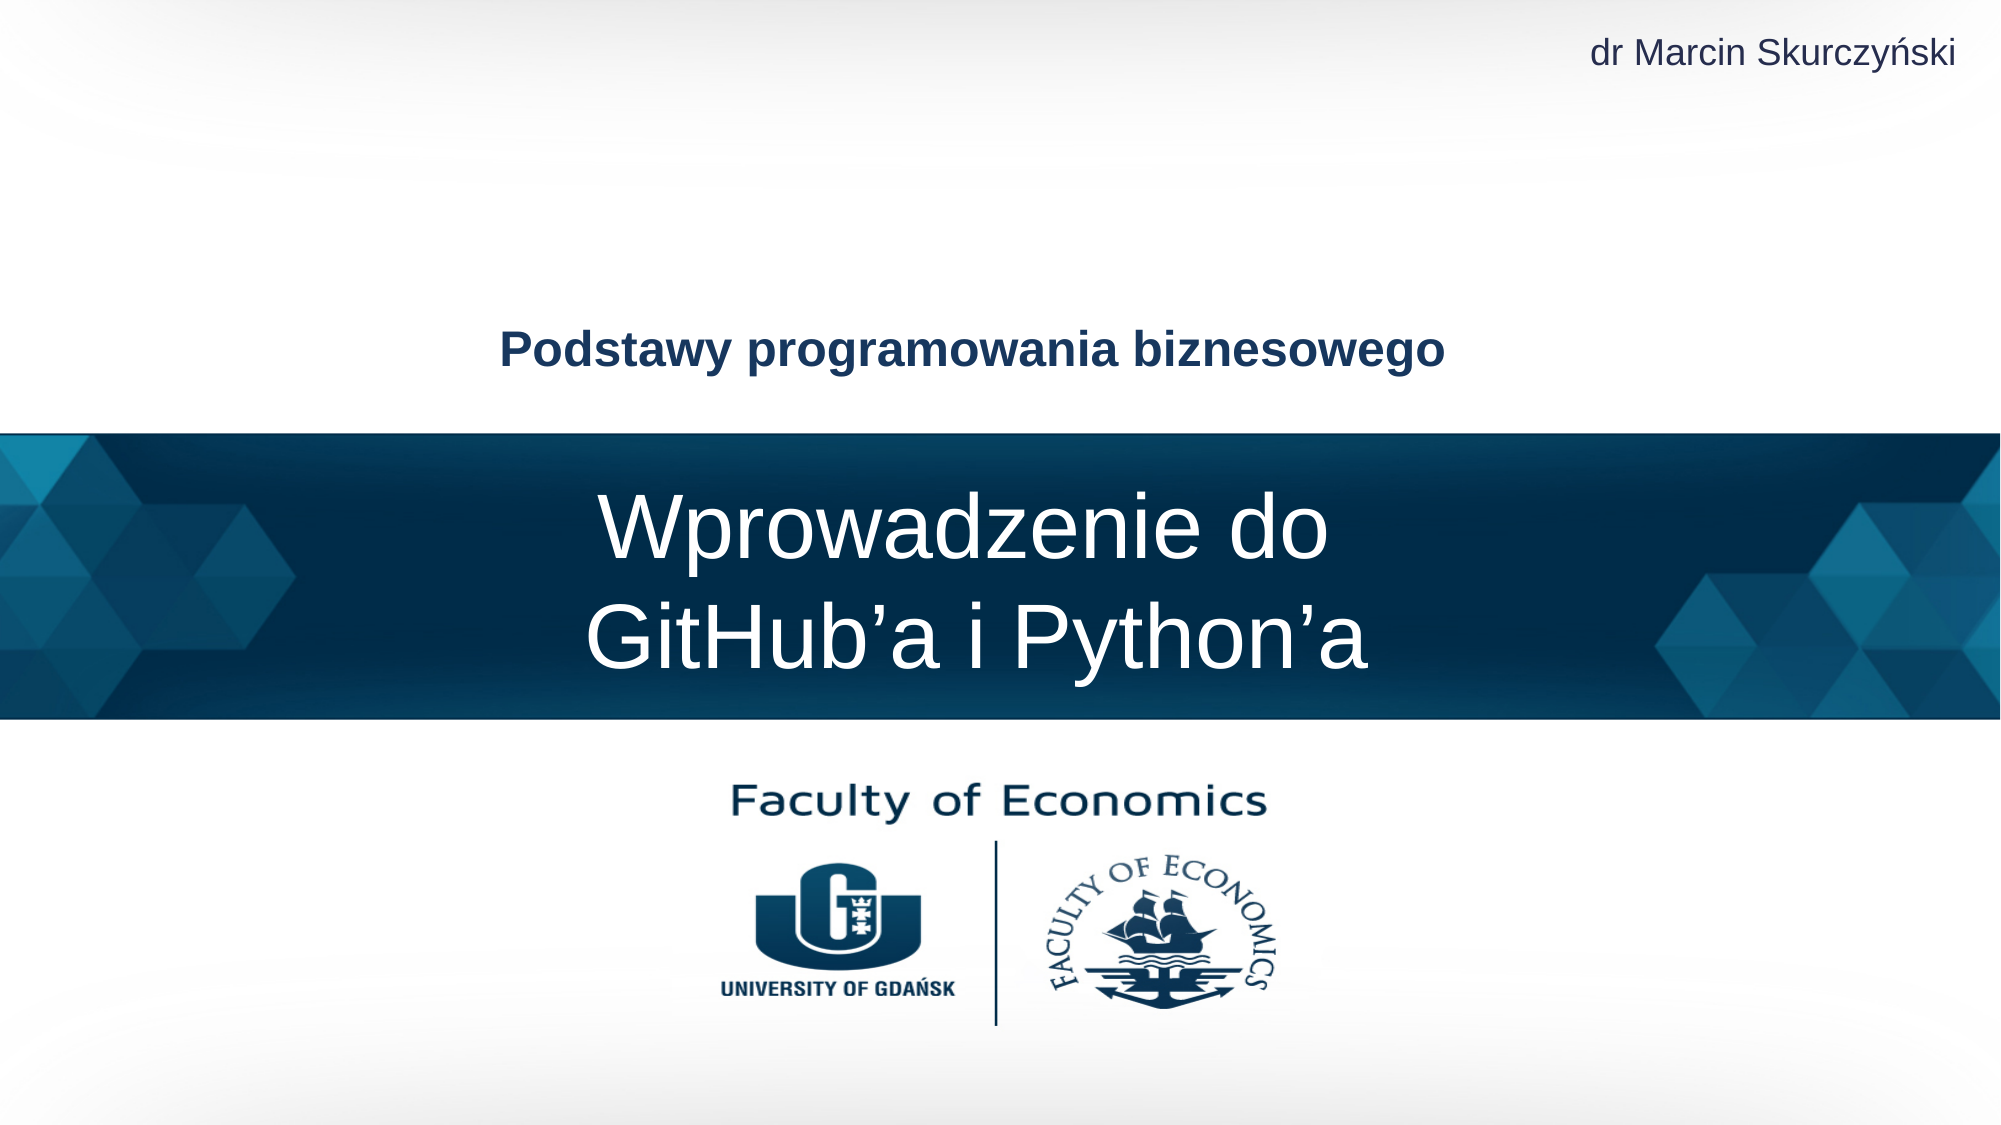

dr Marcin Skurczyński
Podstawy programowania biznesowego
# Wprowadzenie do GitHub’a i Python’a